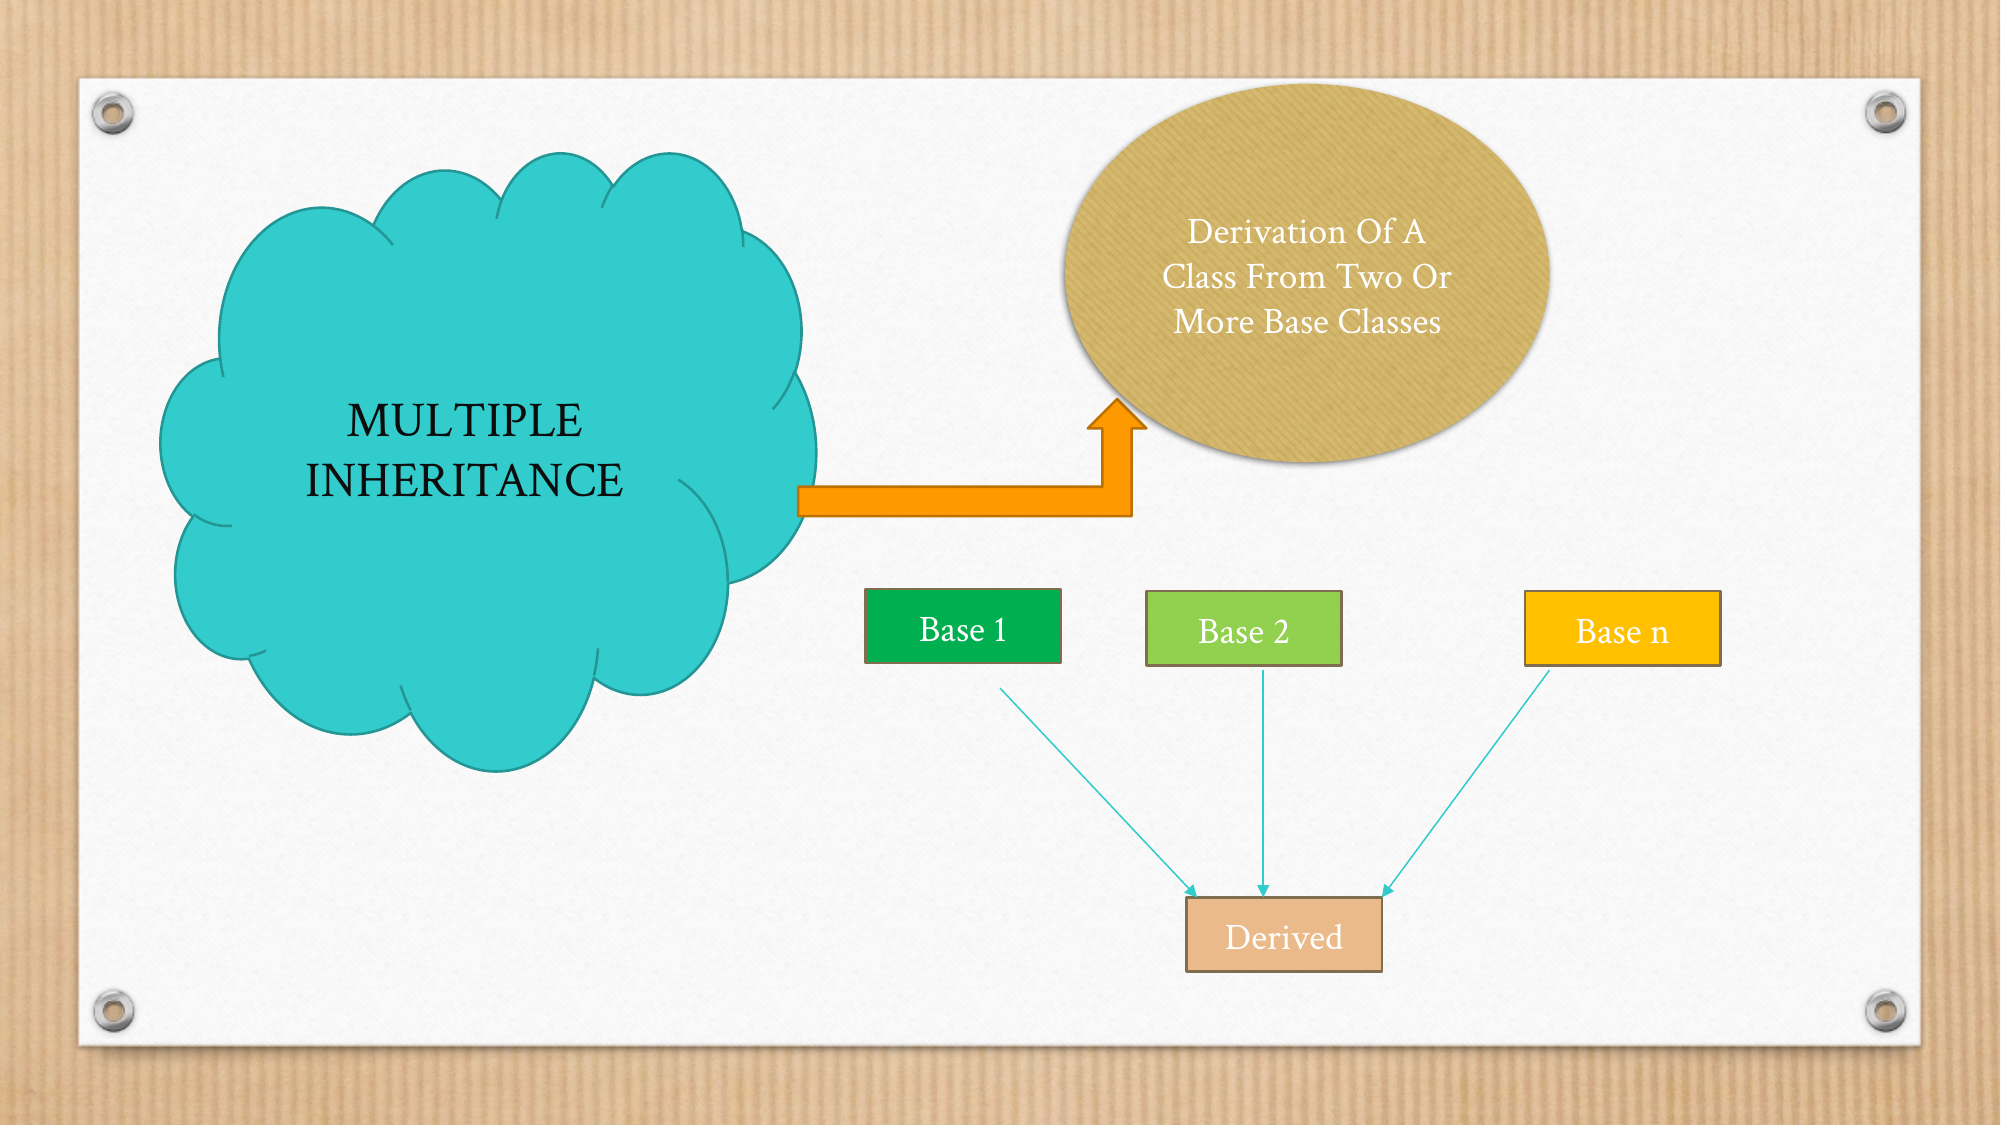

Derivation Of A Class From Two Or More Base Classes
MULTIPLE INHERITANCE

Base 1
Base 2
Base n
Derived